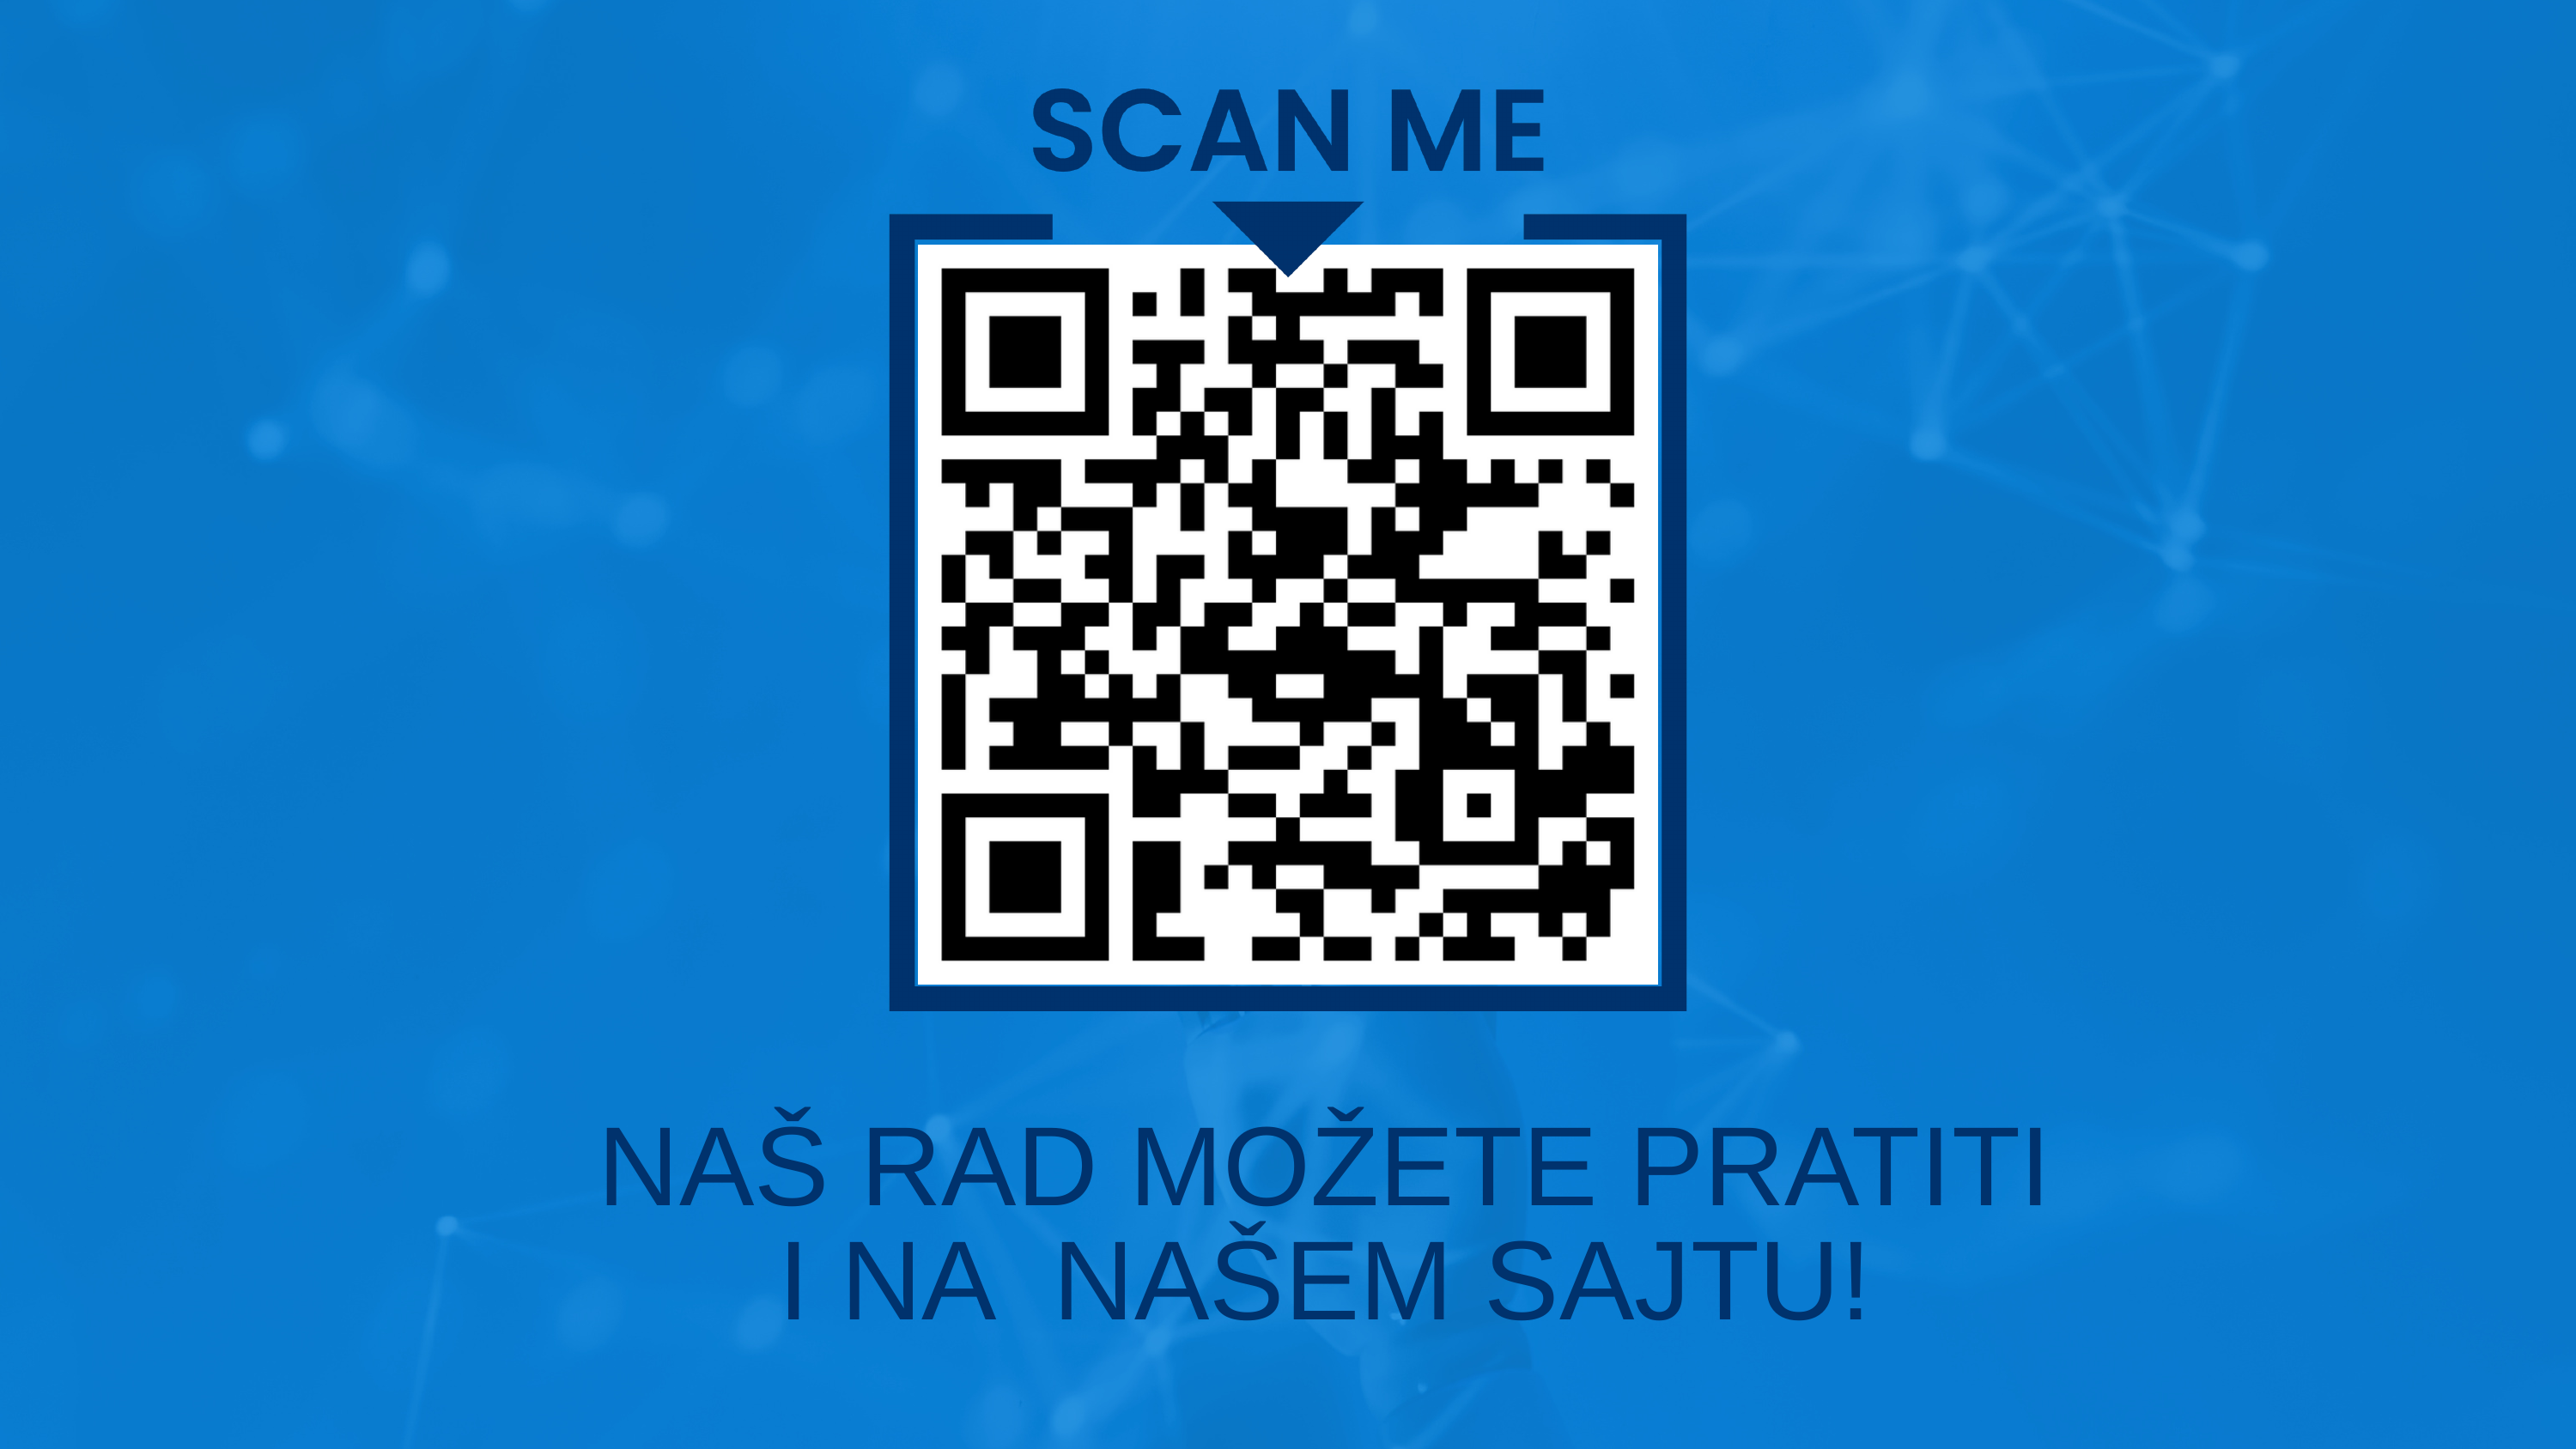

NAŠ RAD MOŽETE PRATITI
I NA  NAŠEM SAJTU!